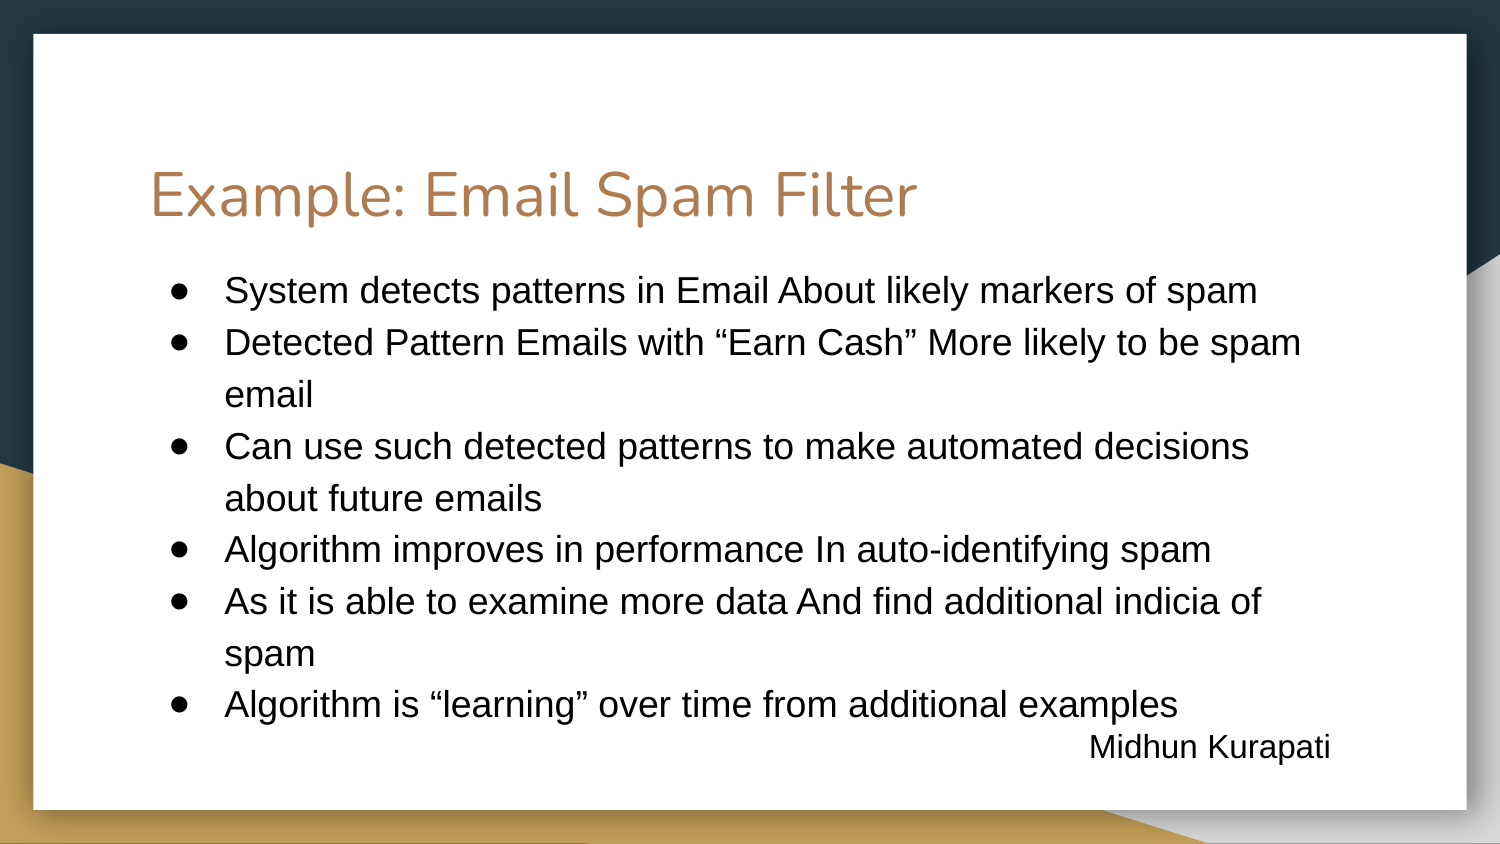

# Example: Email Spam Filter
System detects patterns in Email About likely markers of spam
Detected Pattern Emails with “Earn Cash” More likely to be spam email
Can use such detected patterns to make automated decisions about future emails
Algorithm improves in performance In auto-identifying spam
As it is able to examine more data And find additional indicia of spam
Algorithm is “learning” over time from additional examples
Midhun Kurapati